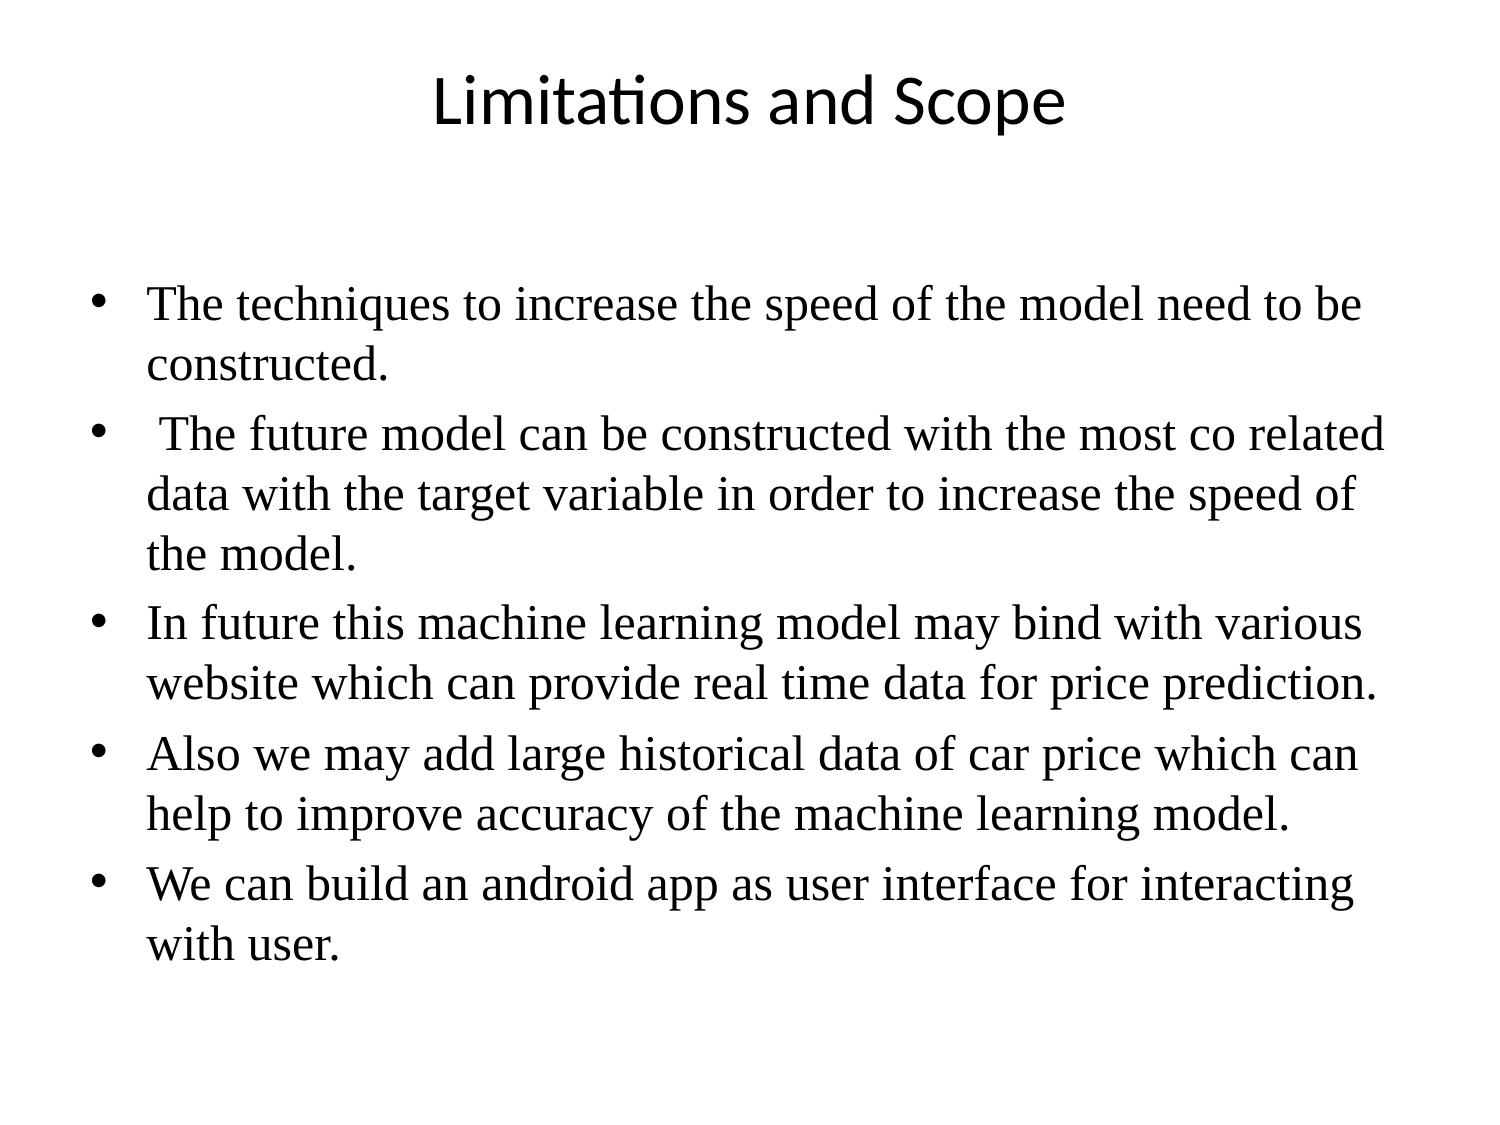

# Limitations and Scope
The techniques to increase the speed of the model need to be constructed.
 The future model can be constructed with the most co related data with the target variable in order to increase the speed of the model.
In future this machine learning model may bind with various website which can provide real time data for price prediction.
Also we may add large historical data of car price which can help to improve accuracy of the machine learning model.
We can build an android app as user interface for interacting with user.